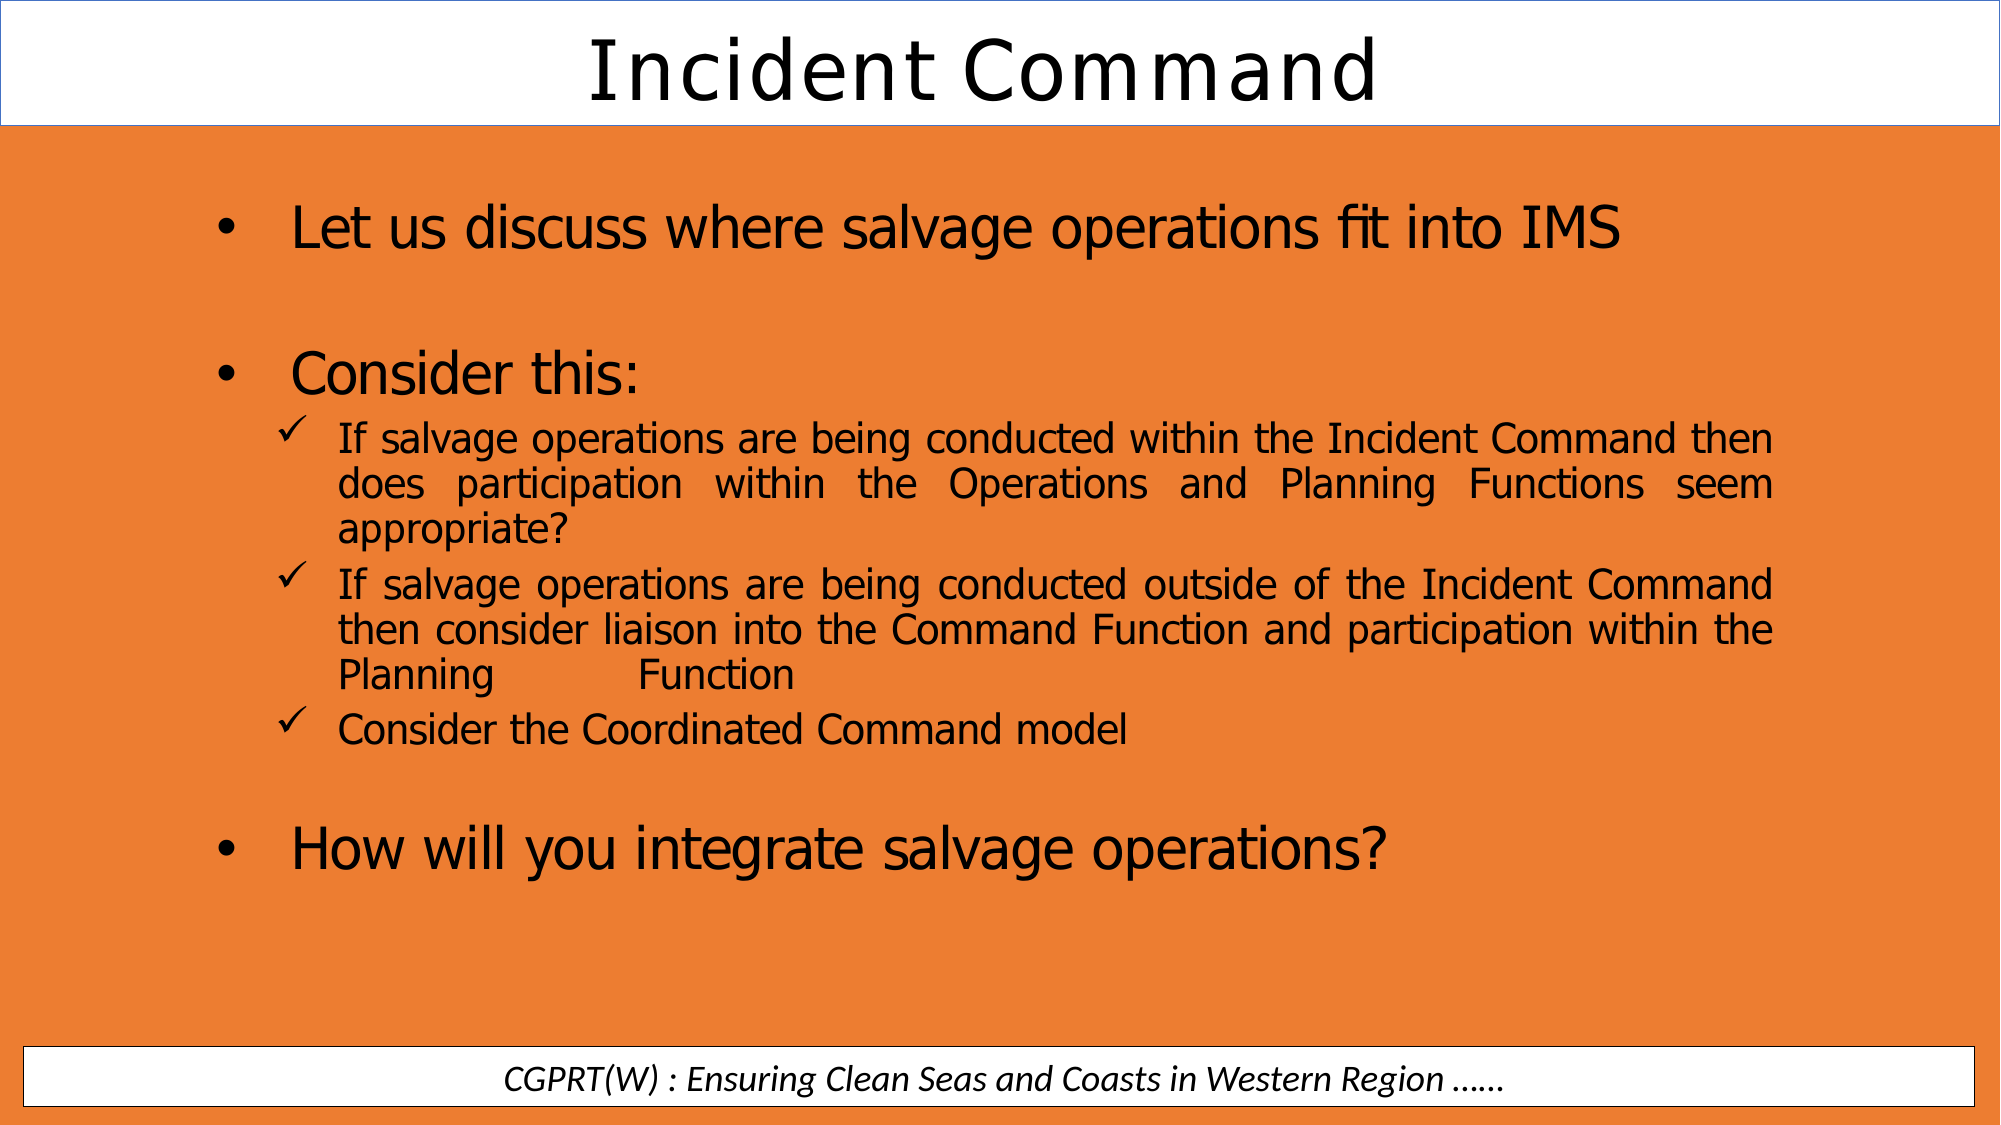

Incident Command
Let us discuss where salvage operations fit into IMS

Consider this:
If salvage operations are being conducted within the Incident Command then does participation within the Operations and Planning Functions seem appropriate?
If salvage operations are being conducted outside of the Incident Command then consider liaison into the Command Function and participation within the Planning 	Function
Consider the Coordinated Command model

How will you integrate salvage operations?
 CGPRT(W) : Ensuring Clean Seas and Coasts in Western Region ……